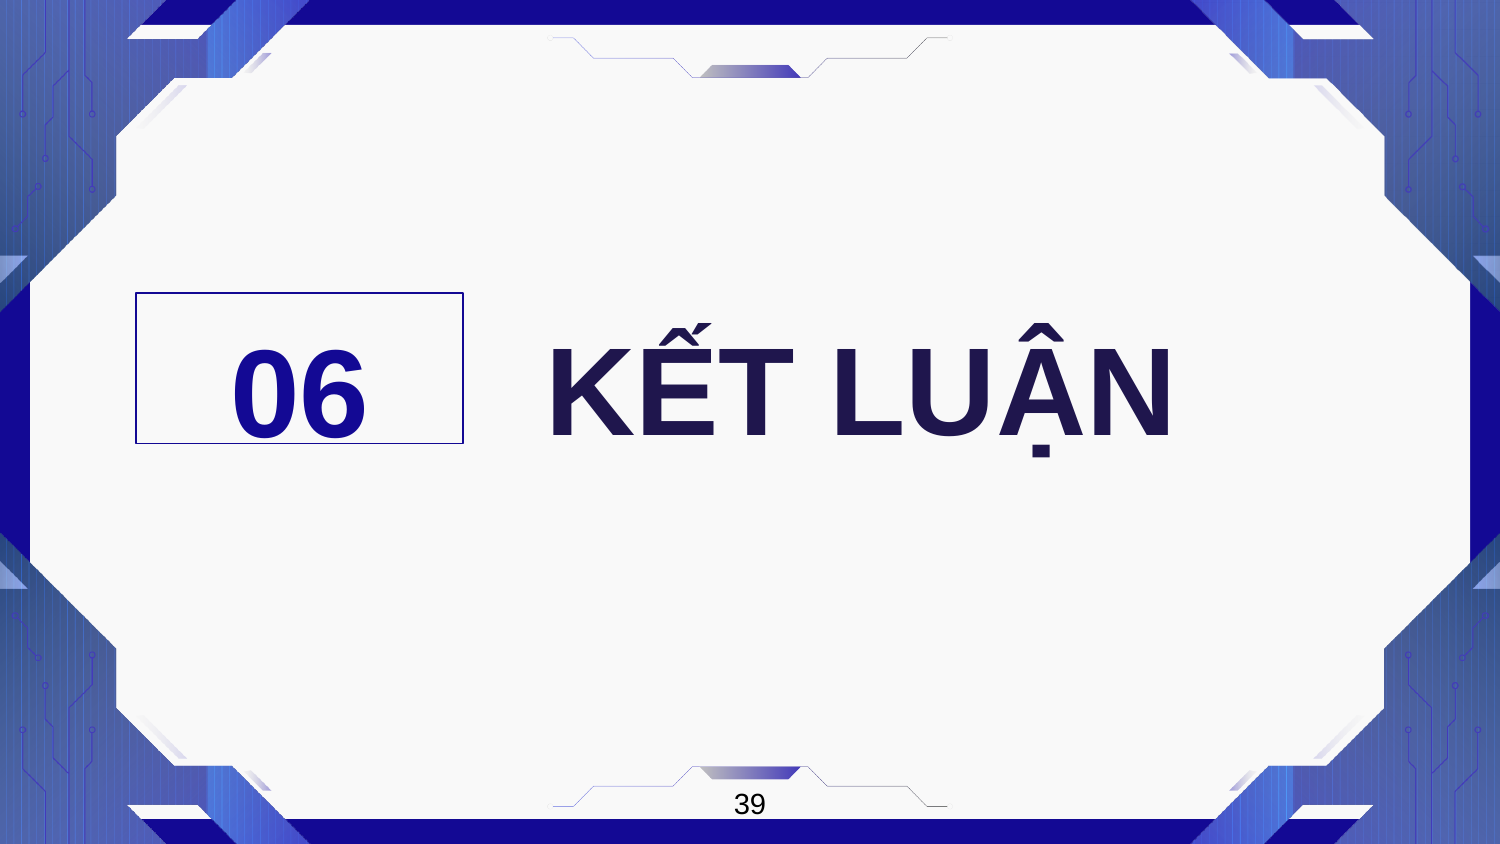

KẾT LUẬN
06
39
KẾT QUẢ
KIẾN THỨC VÀ HỌC TẬP
| STT | Chức năng | Mức độ hoàn thành | Vai trò sử dụng |
| --- | --- | --- | --- |
| 1 | Đăng nhập / Đăng xuất | 100% | Học sinh, Giáo viên, Giáo vụ |
| 2 | Thêm, xóa, sửa tài khoản | 100% | Giáo vụ |
| 3 | Thay đổi quy định | 100% | Giáo vụ |
| 4 | Tiếp nhận học sinh | 100% | Giáo vụ |
| 5 | Tiếp nhận giáo viên | 100% | Giáo vụ |
| 6 | Quản lý lớp | 100% | Giáo vụ, Giáo viên |
| 7 | Phân công môn dạy | 100% | Giáo vụ |
| 8 | Quản lý điểm số | 100% | Giáo vụ, Giáo viên |
| 9 | Nhận bảng điểm môn | 100% | Giáo vụ, Giáo viên |
| 10 | Tra cứu học sinh | 100% | Học sinh, Giáo viên, Giáo vụ |
| 11 | Tra cứu giáo viên | 100% | Giáo vụ |
| 12 | Báo cáo thống kê | 100% | Báo cáo theo môn, học kỳ |
Trong quá trình thực hiện đề tài "Xây dựng phần mềm quản lý học sinh", nhóm đã:
Nắm vững kiến thức cơ bản
Thiết kế cơ sở dữ liệu
Xây dựng ứng dụng
Củng cố kiến thức lập trình
Vận dụng thực tế